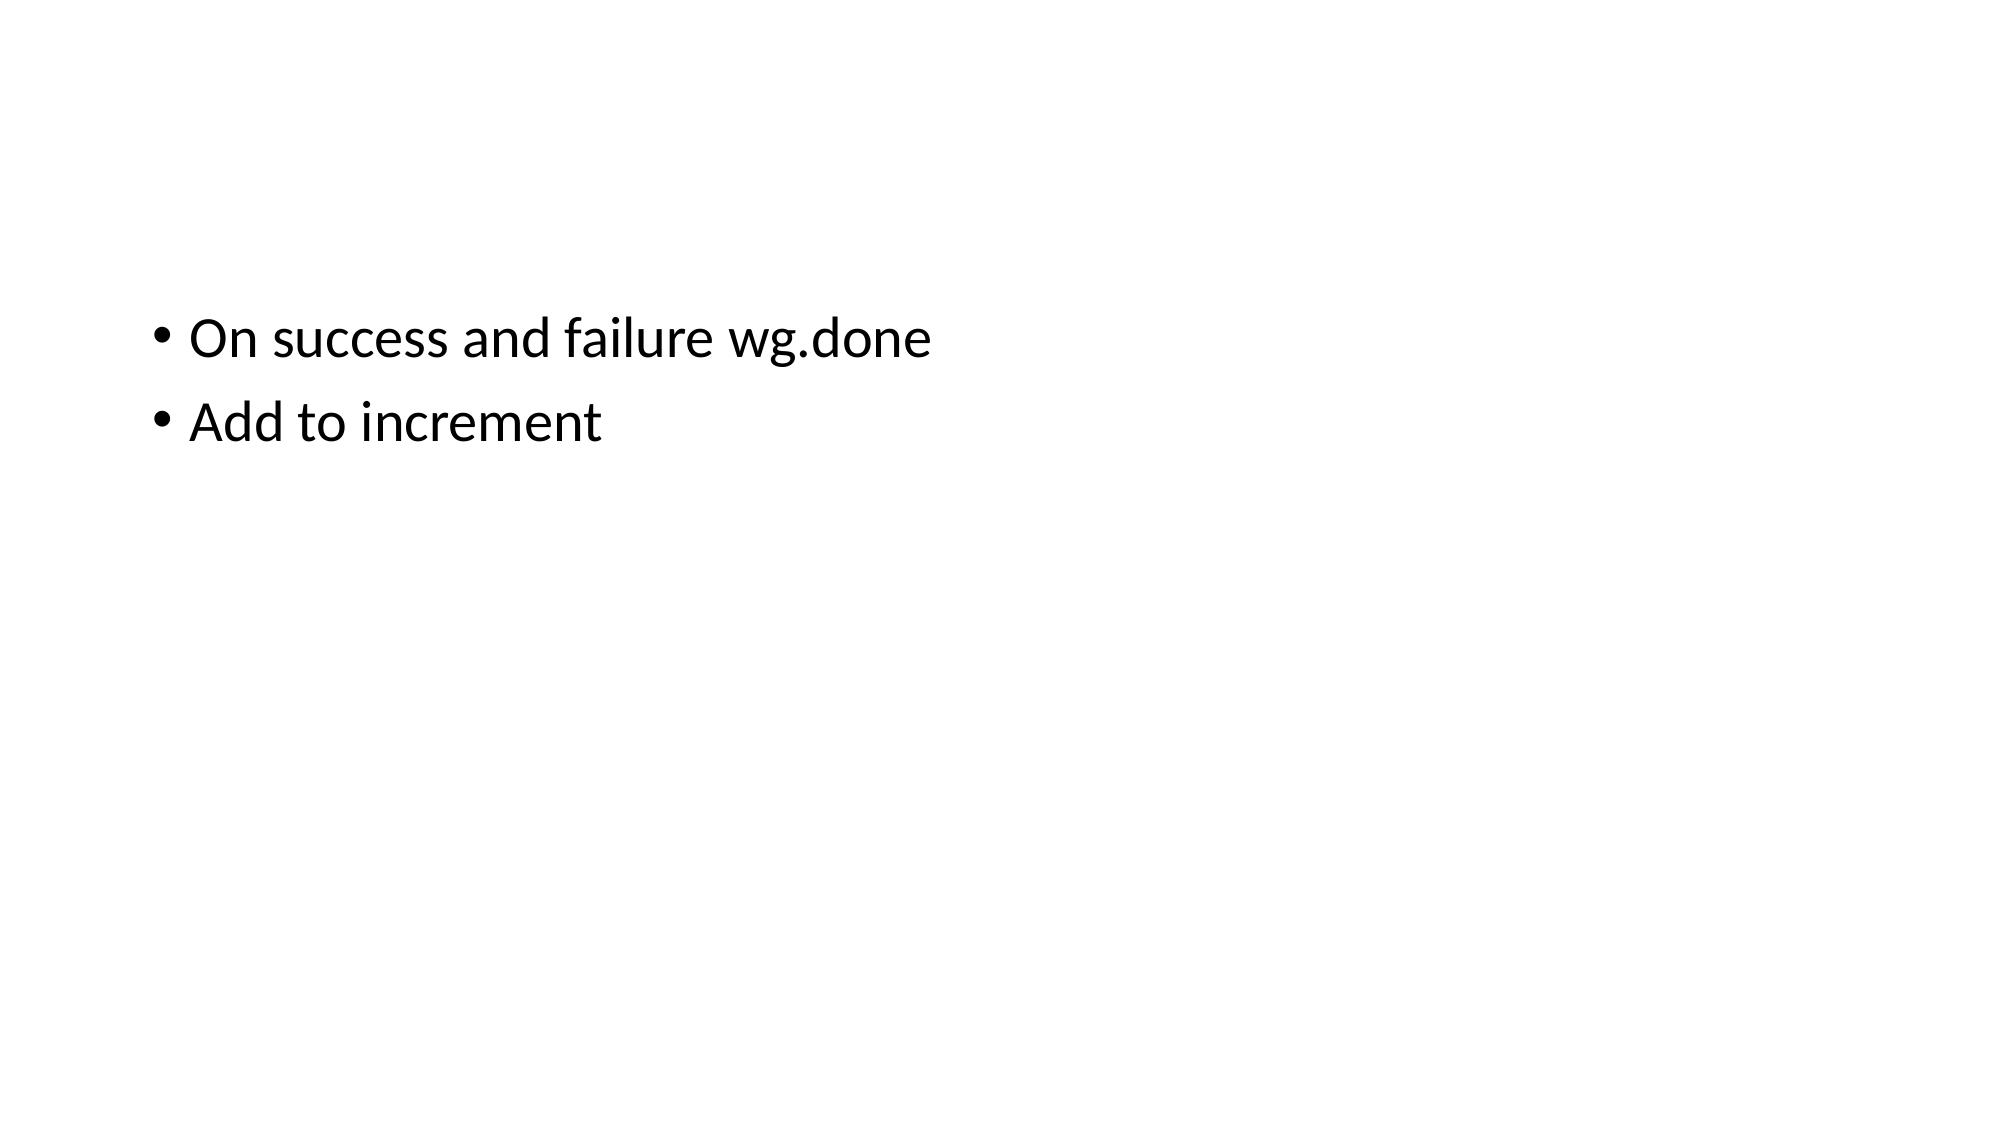

#
On success and failure wg.done
Add to increment